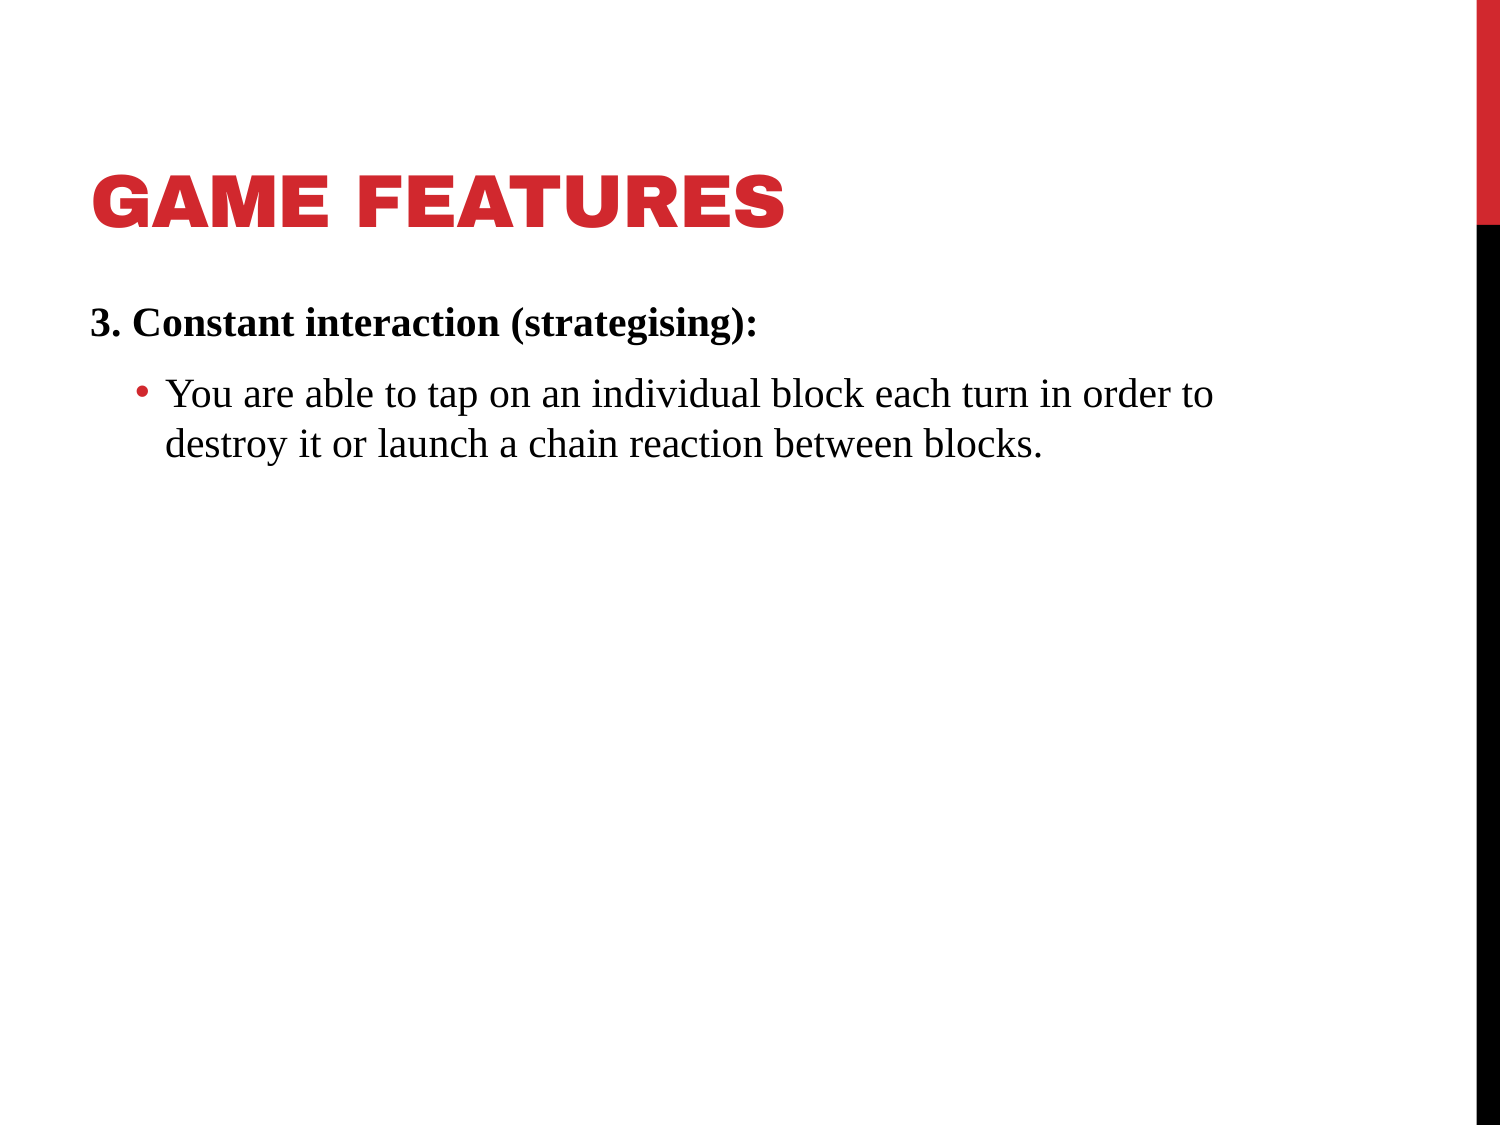

# Game features
3. Constant interaction (strategising):
You are able to tap on an individual block each turn in order to destroy it or launch a chain reaction between blocks.